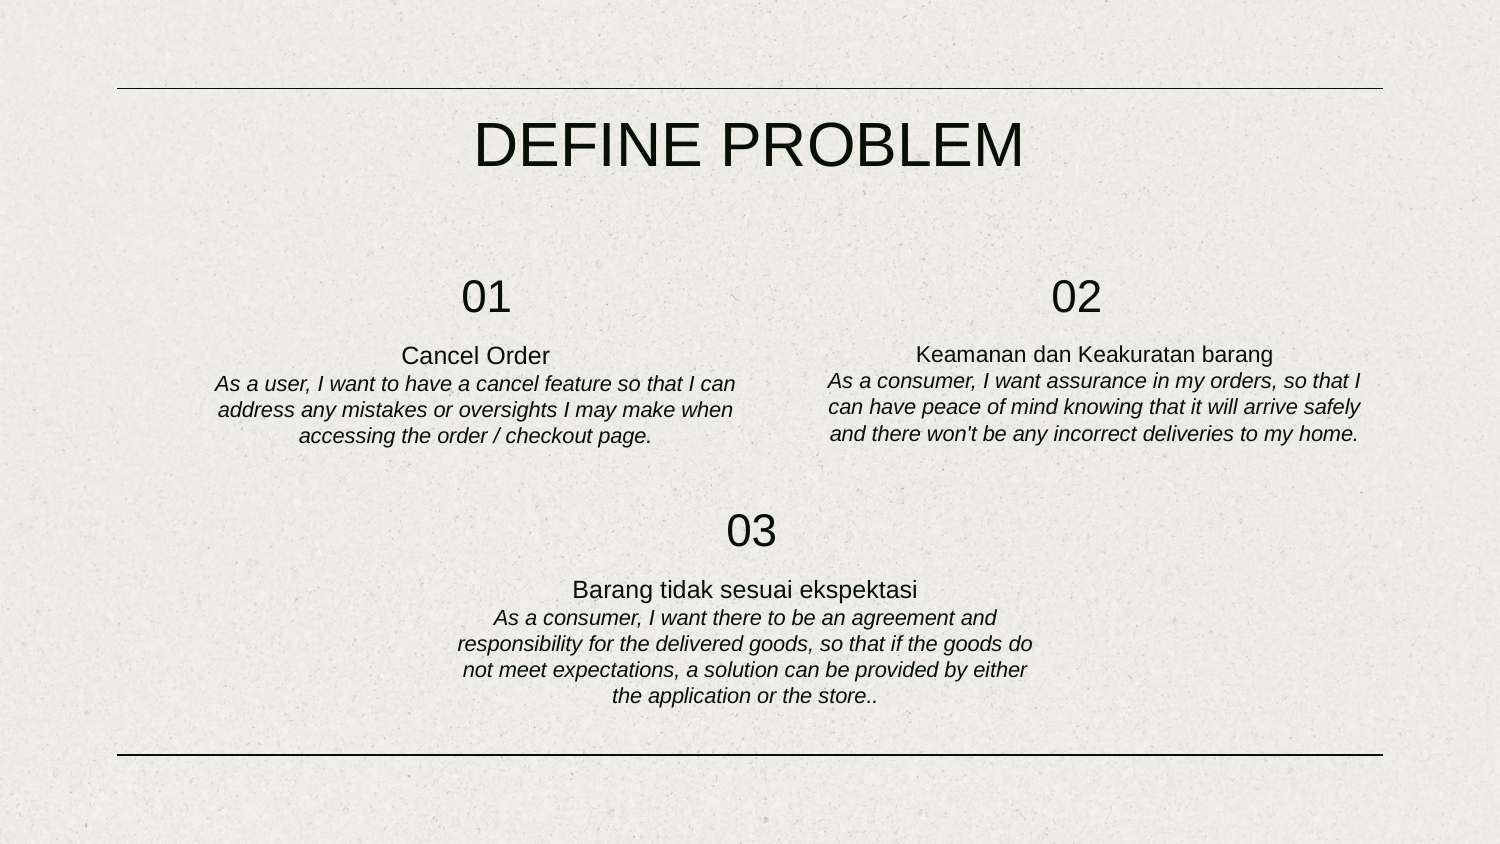

# DEFINE PROBLEM
01
02
Cancel Order
As a user, I want to have a cancel feature so that I can address any mistakes or oversights I may make when accessing the order / checkout page.
Keamanan dan Keakuratan barang
As a consumer, I want assurance in my orders, so that I can have peace of mind knowing that it will arrive safely and there won't be any incorrect deliveries to my home.
03
Barang tidak sesuai ekspektasi
As a consumer, I want there to be an agreement and responsibility for the delivered goods, so that if the goods do not meet expectations, a solution can be provided by either the application or the store..